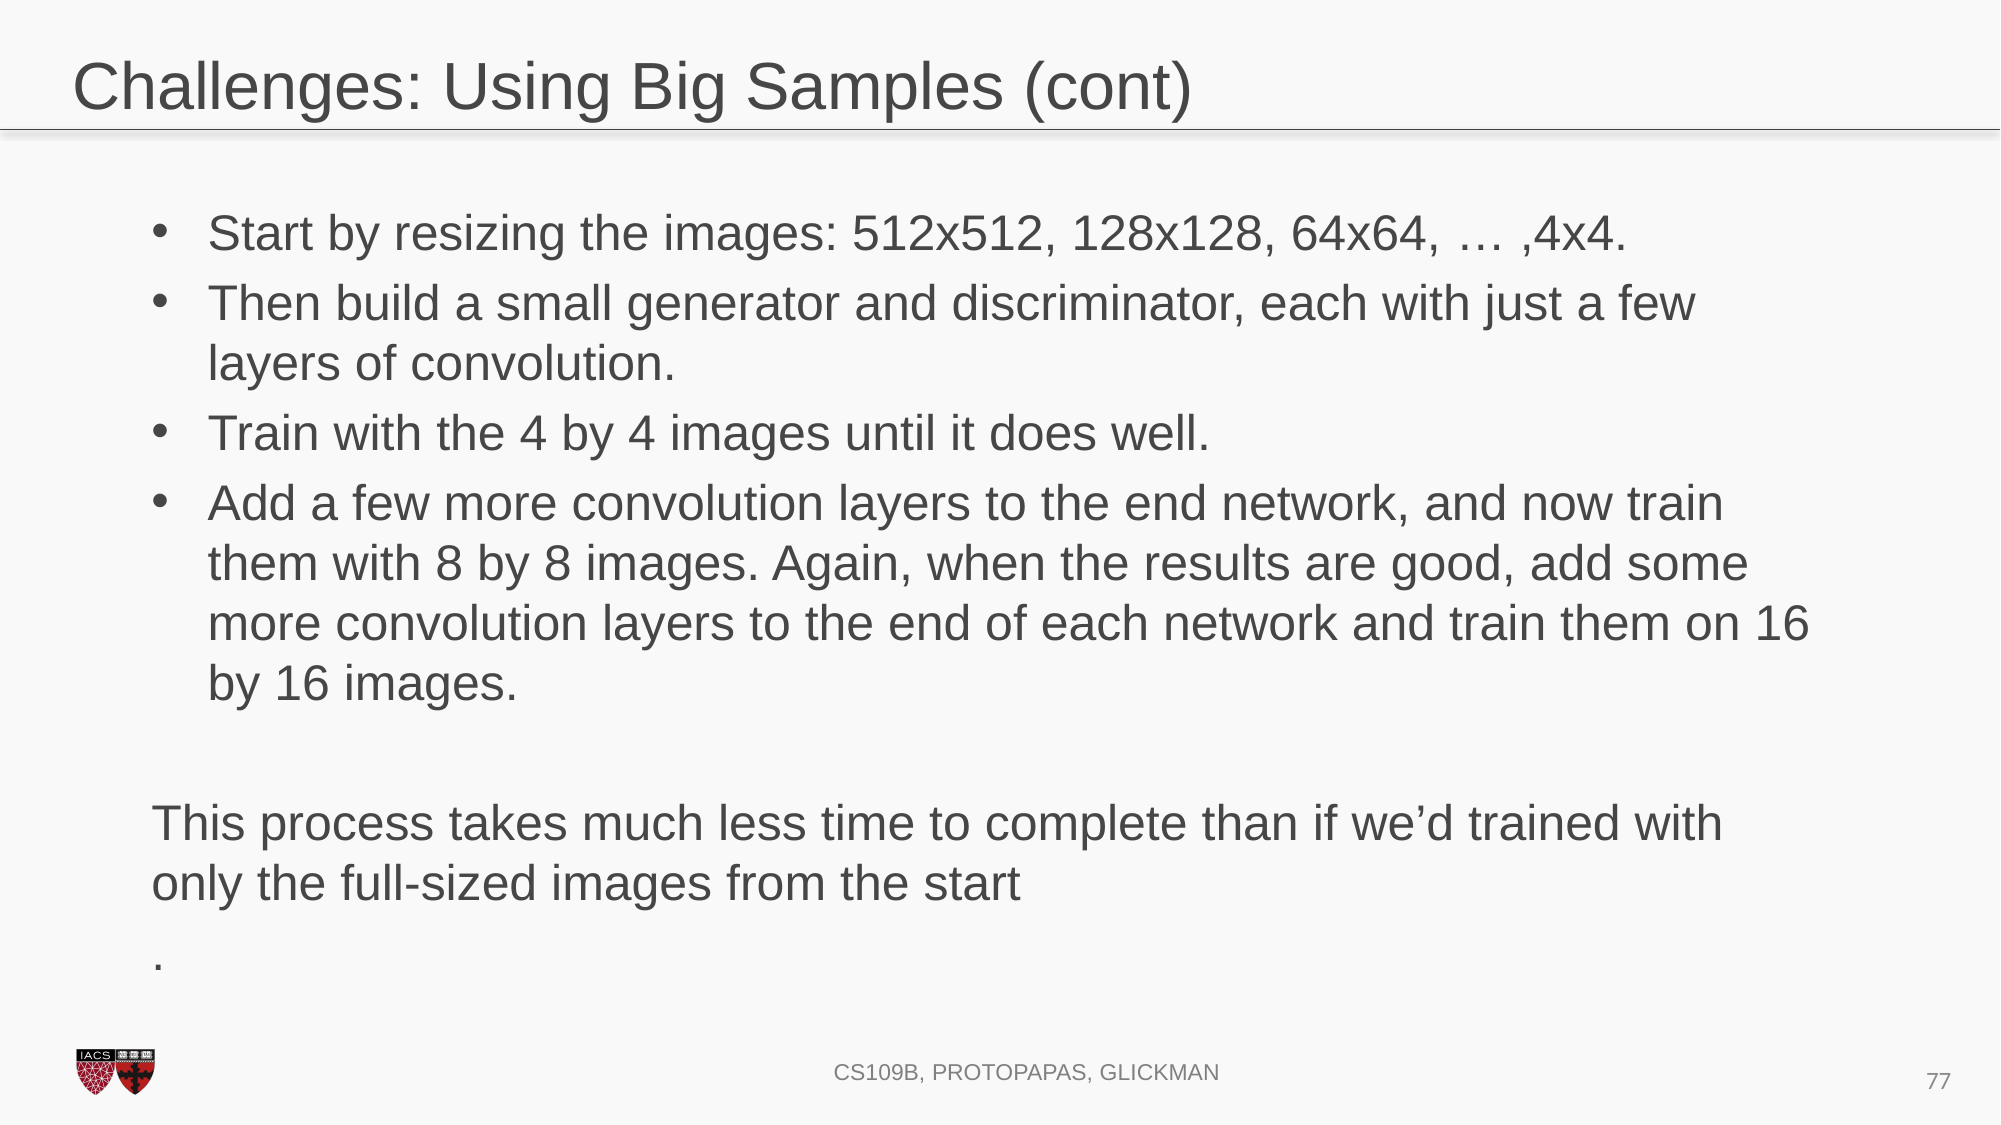

# Challenges: Using Big Samples (cont)
Start by resizing the images: 512x512, 128x128, 64x64, … ,4x4.
Then build a small generator and discriminator, each with just a few layers of convolution.
Train with the 4 by 4 images until it does well.
Add a few more convolution layers to the end network, and now train them with 8 by 8 images. Again, when the results are good, add some more convolution layers to the end of each network and train them on 16 by 16 images.

This process takes much less time to complete than if we’d trained with only the full-sized images from the start
.
77